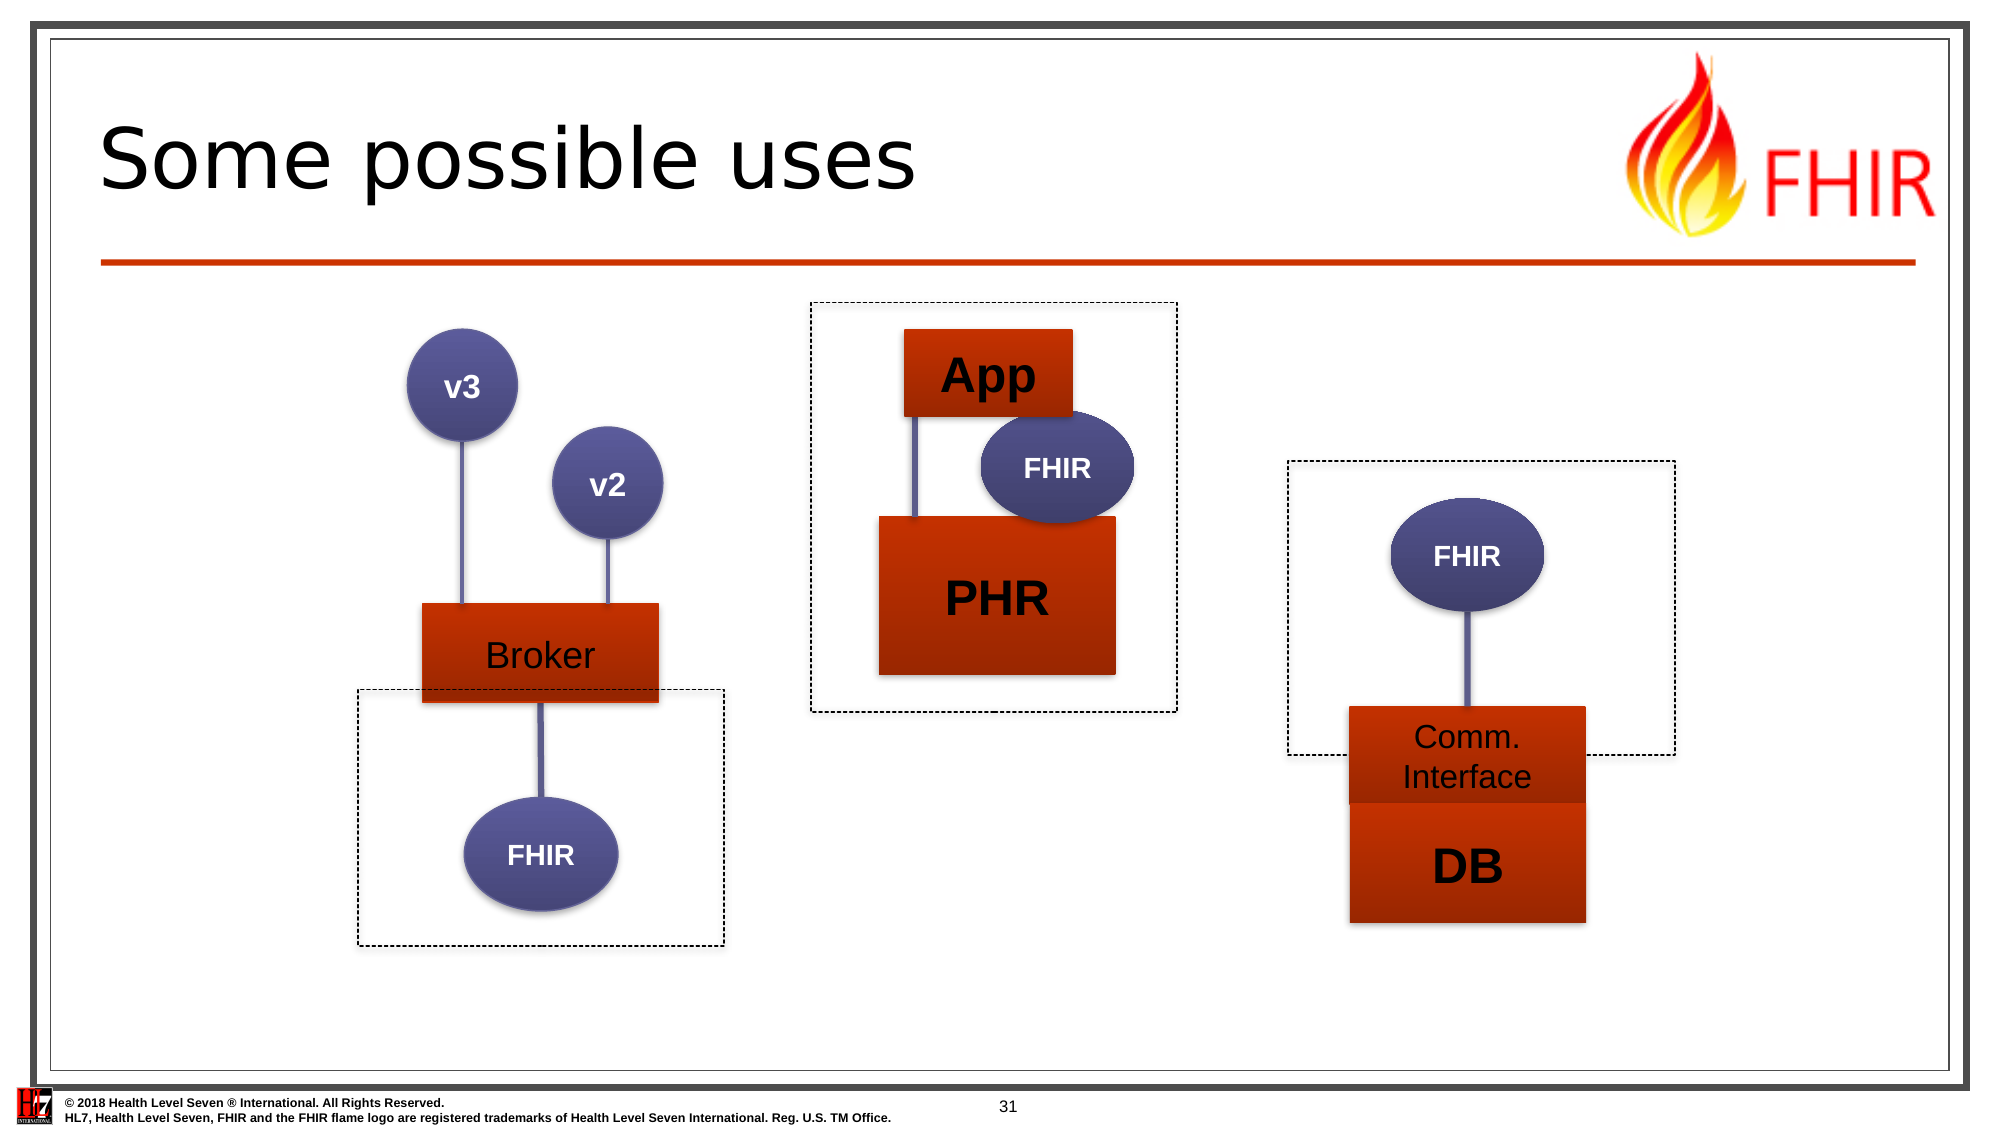

# Some possible uses

App
v3
FHIR
v2

FHIR
PHR
Broker

Comm.
Interface
FHIR
DB
31